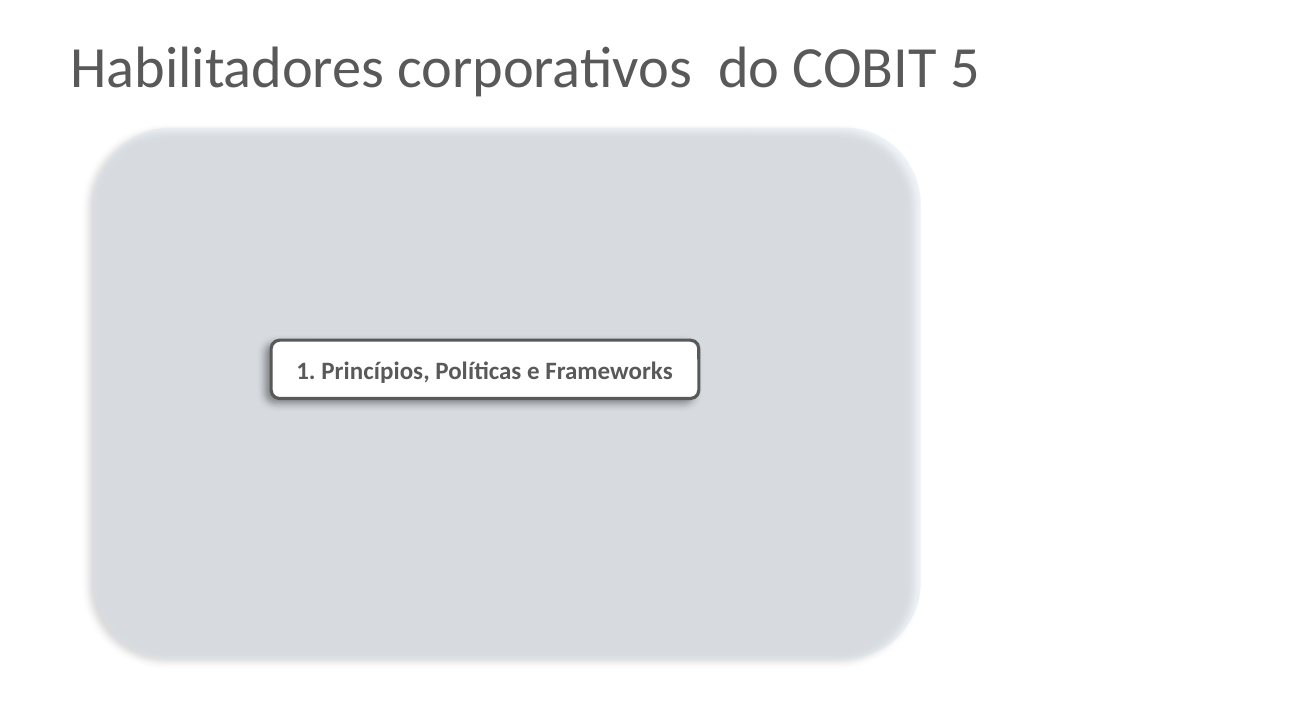

Habilitadores corporativos  do COBIT 5

1. Princípios, Políticas e Frameworks